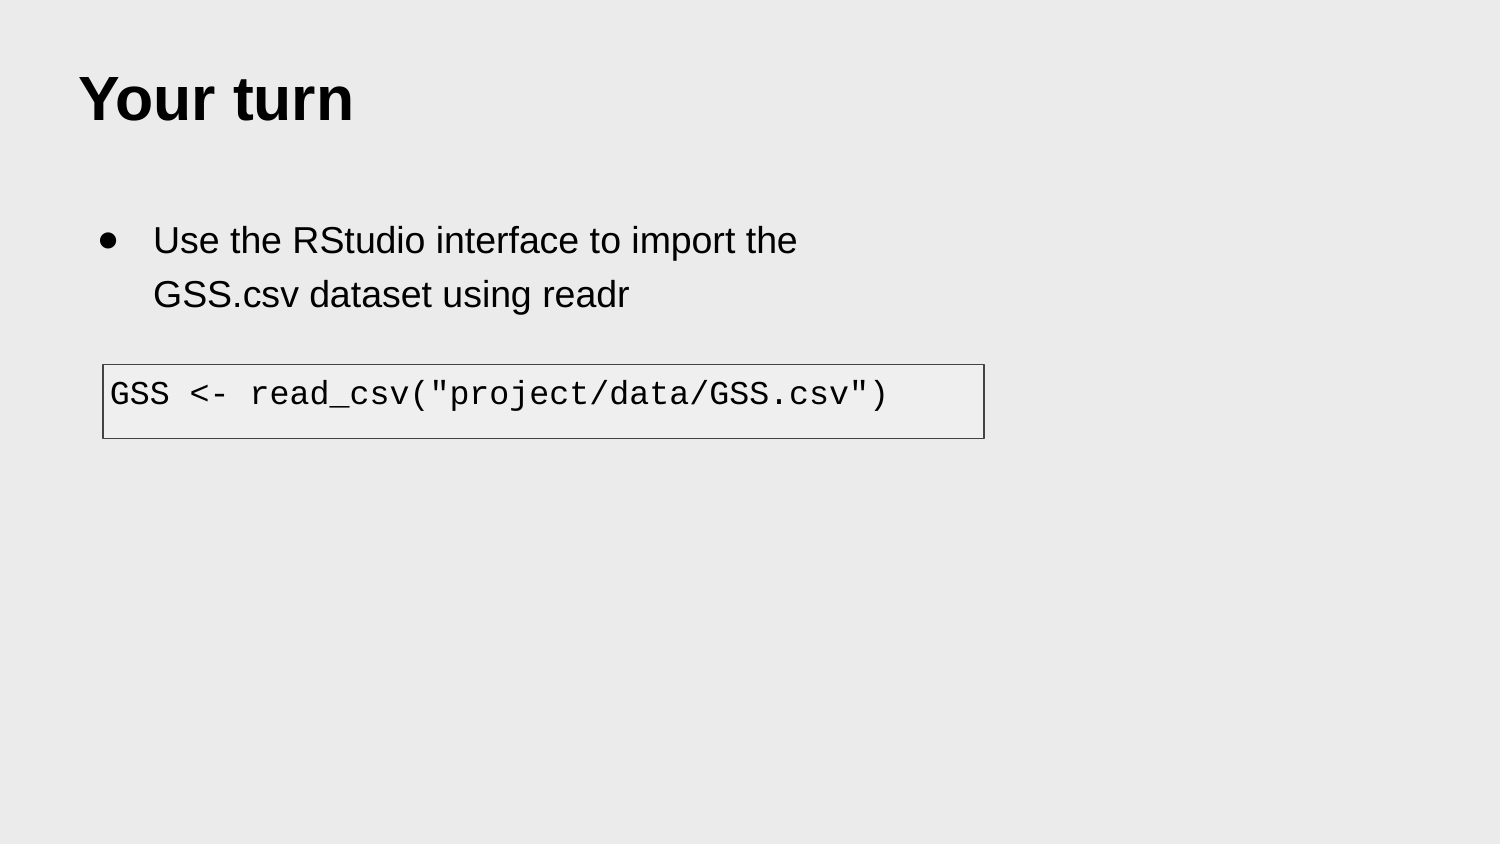

Your turn
Use the RStudio interface to import the  GSS.csv dataset using readr
GSS <- read_csv("project/data/GSS.csv")